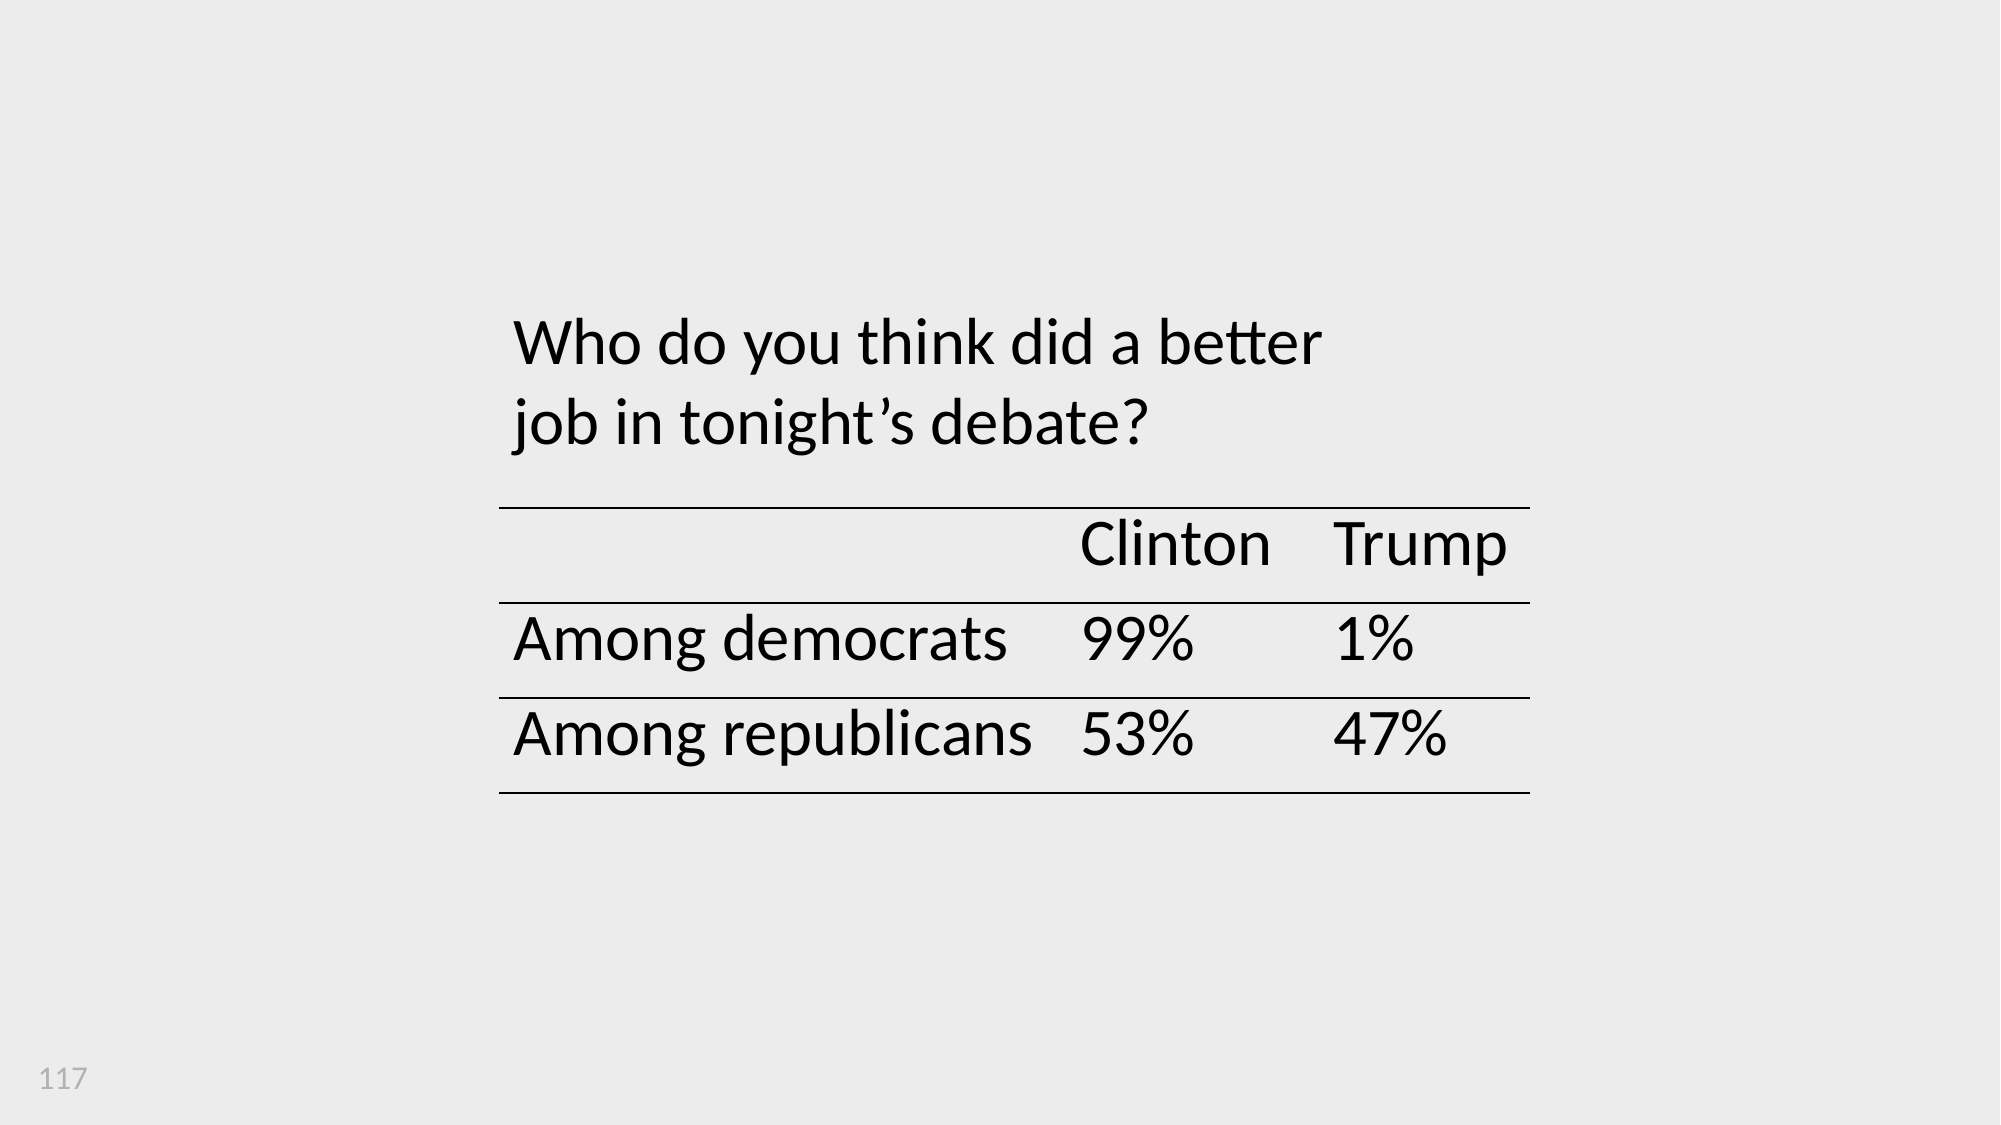

Who do you think did a better job in tonight’s debate?
|  | Clinton | Trump |
| --- | --- | --- |
| Among democrats | 99% | 1% |
| Among republicans | 53% | 47% |
117